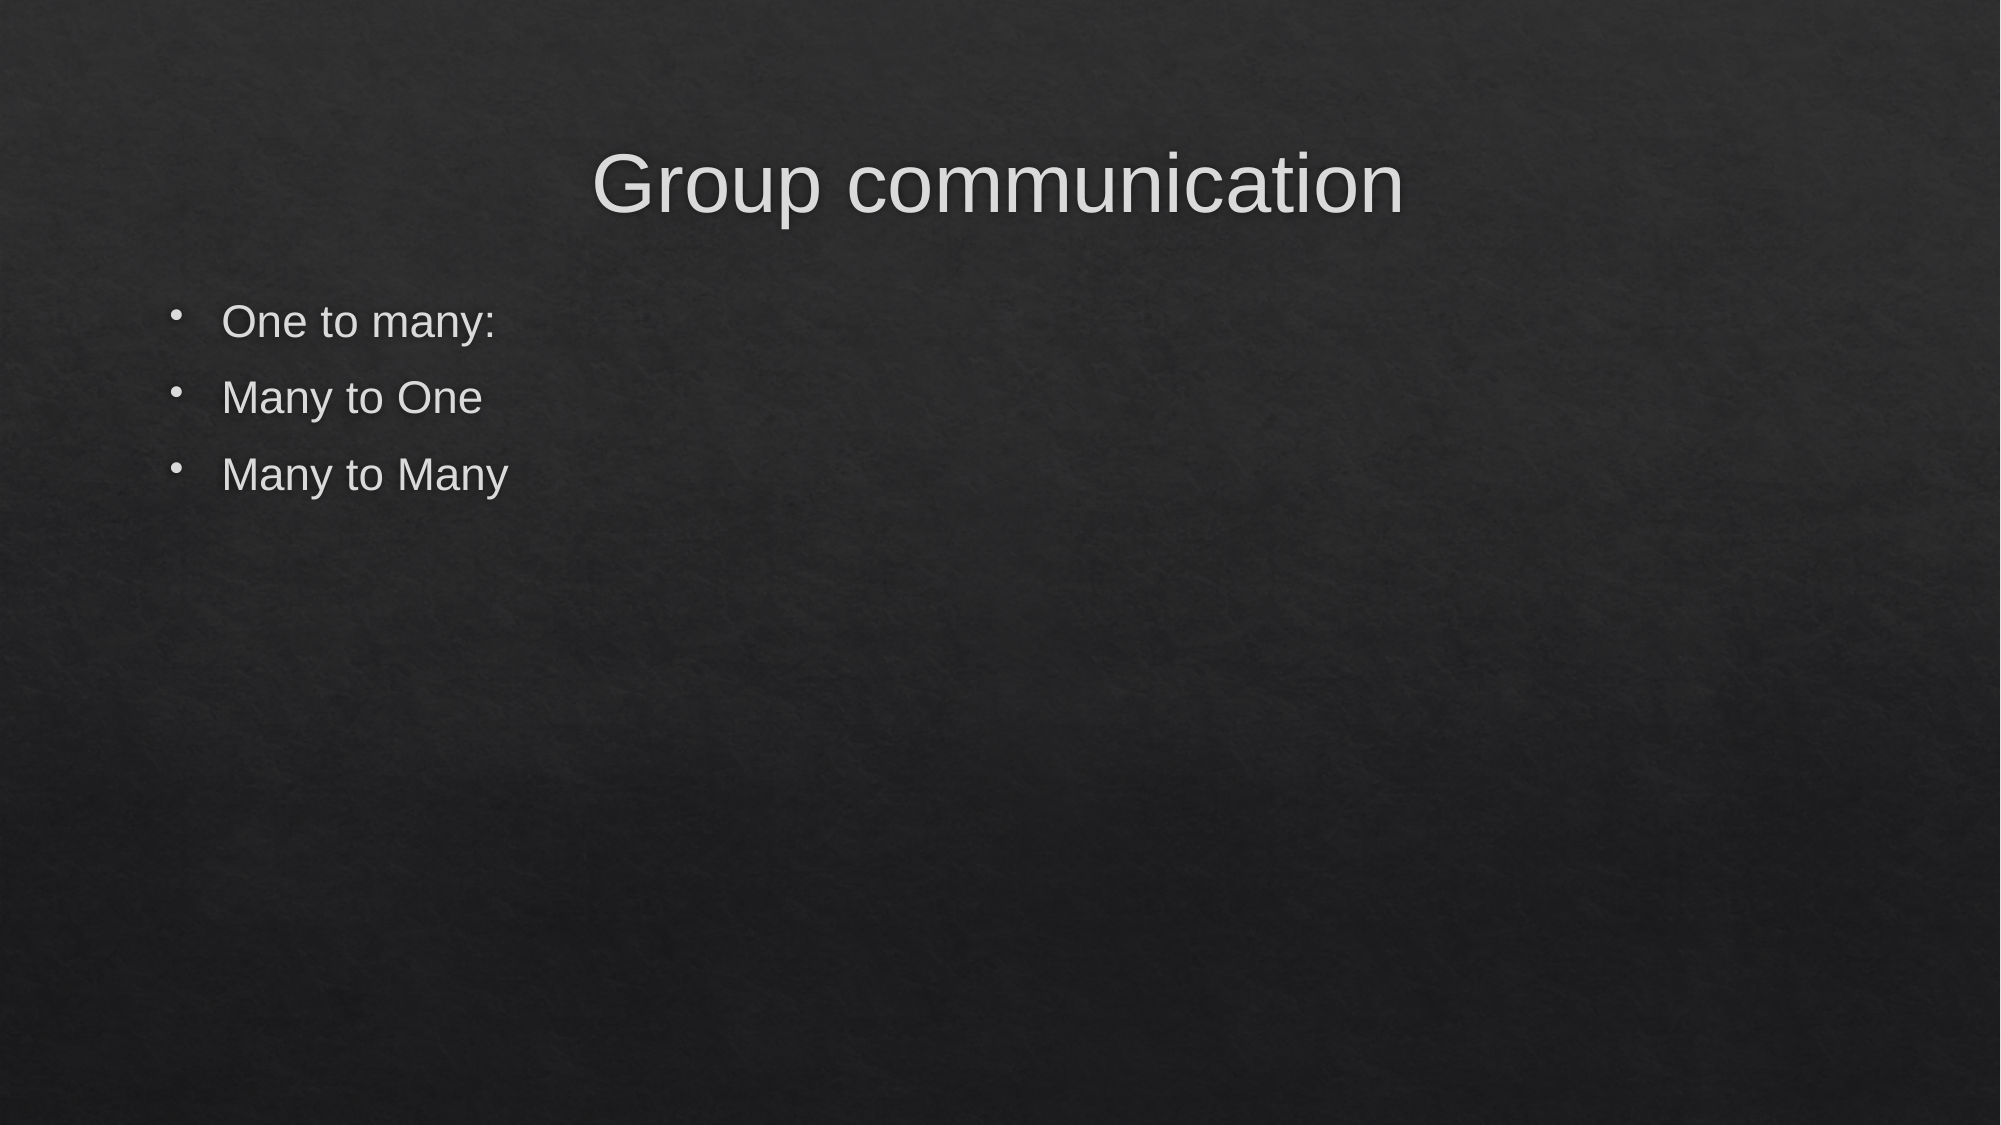

# Group communication
One to many:
Many to One
Many to Many